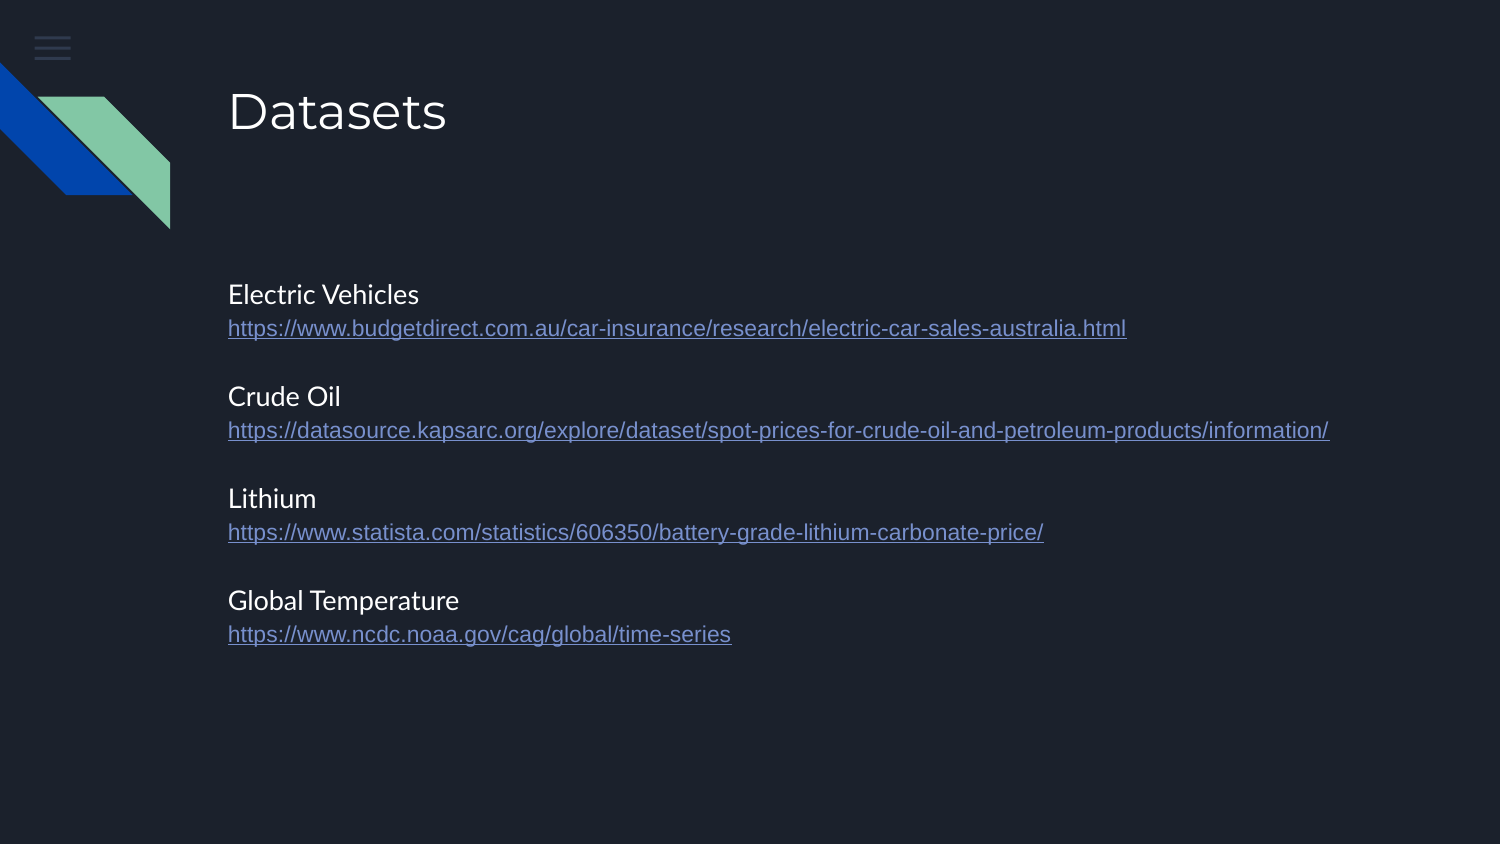

# Datasets
Electric Vehicles
https://www.budgetdirect.com.au/car-insurance/research/electric-car-sales-australia.html
Crude Oil
https://datasource.kapsarc.org/explore/dataset/spot-prices-for-crude-oil-and-petroleum-products/information/
Lithium
https://www.statista.com/statistics/606350/battery-grade-lithium-carbonate-price/
Global Temperature
https://www.ncdc.noaa.gov/cag/global/time-series